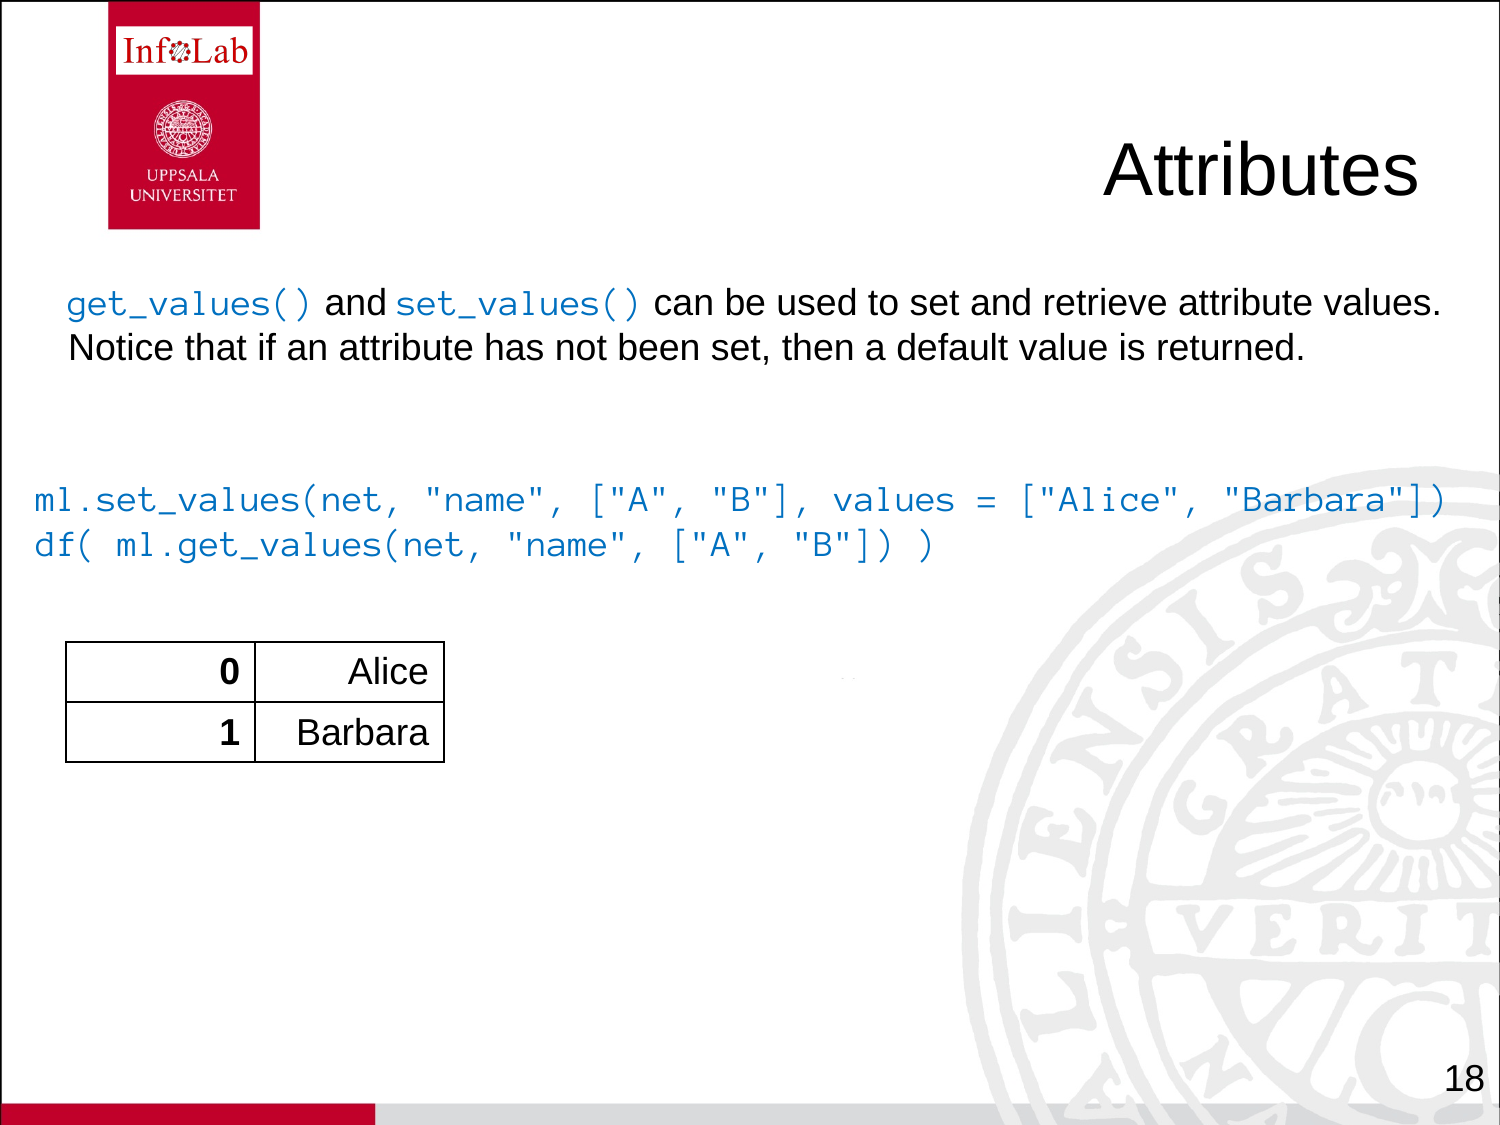

# Attributes
get_values() and set_values() can be used to set and retrieve attribute values. Notice that if an attribute has not been set, then a default value is returned.
ml.set_values(net, "name", ["A", "B"], values = ["Alice", "Barbara"])
df( ml.get_values(net, "name", ["A", "B"]) )
| 0 | Alice |
| --- | --- |
| 1 | Barbara |